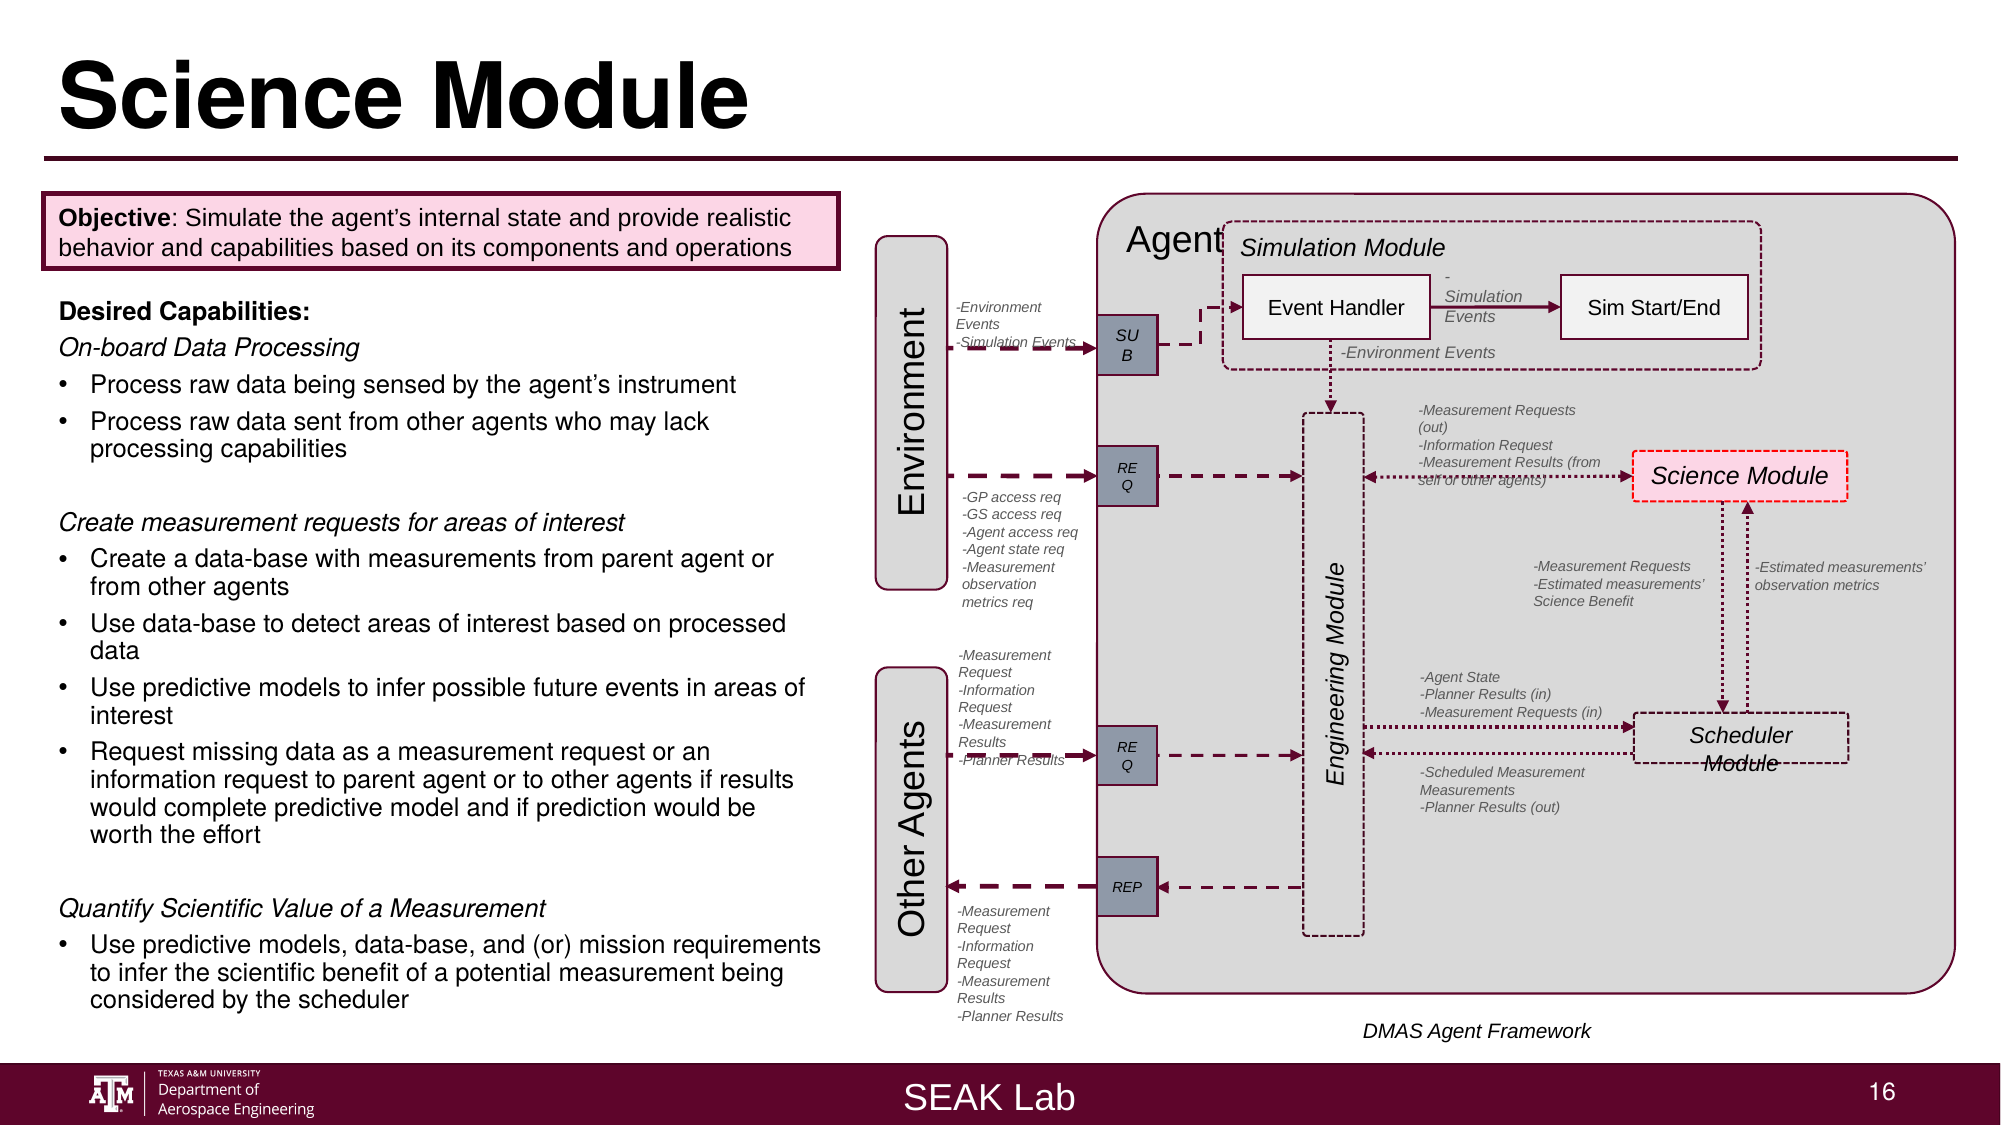

# Science Module
Objective: Simulate the agent’s internal state and provide realistic behavior and capabilities based on its components and operations
Agent
Simulation Module
-Simulation Events
Sim Start/End
Event Handler
-Environment Events
-Simulation Events
SUB
-Environment Events
Environment
REQ
Science Module
-GP access req
-GS access req
-Agent access req
-Agent state req
-Measurement observation metrics req
-Measurement Request
-Information Request
-Measurement Results
-Planner Results
Engineering Module
Scheduler Module
REQ
-Scheduled Measurement Measurements
-Planner Results (out)
Other Agents
REP
-Measurement Request
-Information Request
-Measurement Results
-Planner Results
DMAS Agent Framework
Desired Capabilities:
On-board Data Processing
Process raw data being sensed by the agent’s instrument
Process raw data sent from other agents who may lack processing capabilities

Create measurement requests for areas of interest
Create a data-base with measurements from parent agent or from other agents
Use data-base to detect areas of interest based on processed data
Use predictive models to infer possible future events in areas of interest
Request missing data as a measurement request or an information request to parent agent or to other agents if results would complete predictive model and if prediction would be worth the effort

Quantify Scientific Value of a Measurement
Use predictive models, data-base, and (or) mission requirements to infer the scientific benefit of a potential measurement being considered by the scheduler
-Measurement Requests (out)
-Information Request
-Measurement Results (from self or other agents)
-Measurement Requests
-Estimated measurements’ Science Benefit

-Estimated measurements’ observation metrics
-Agent State
-Planner Results (in)
-Measurement Requests (in)